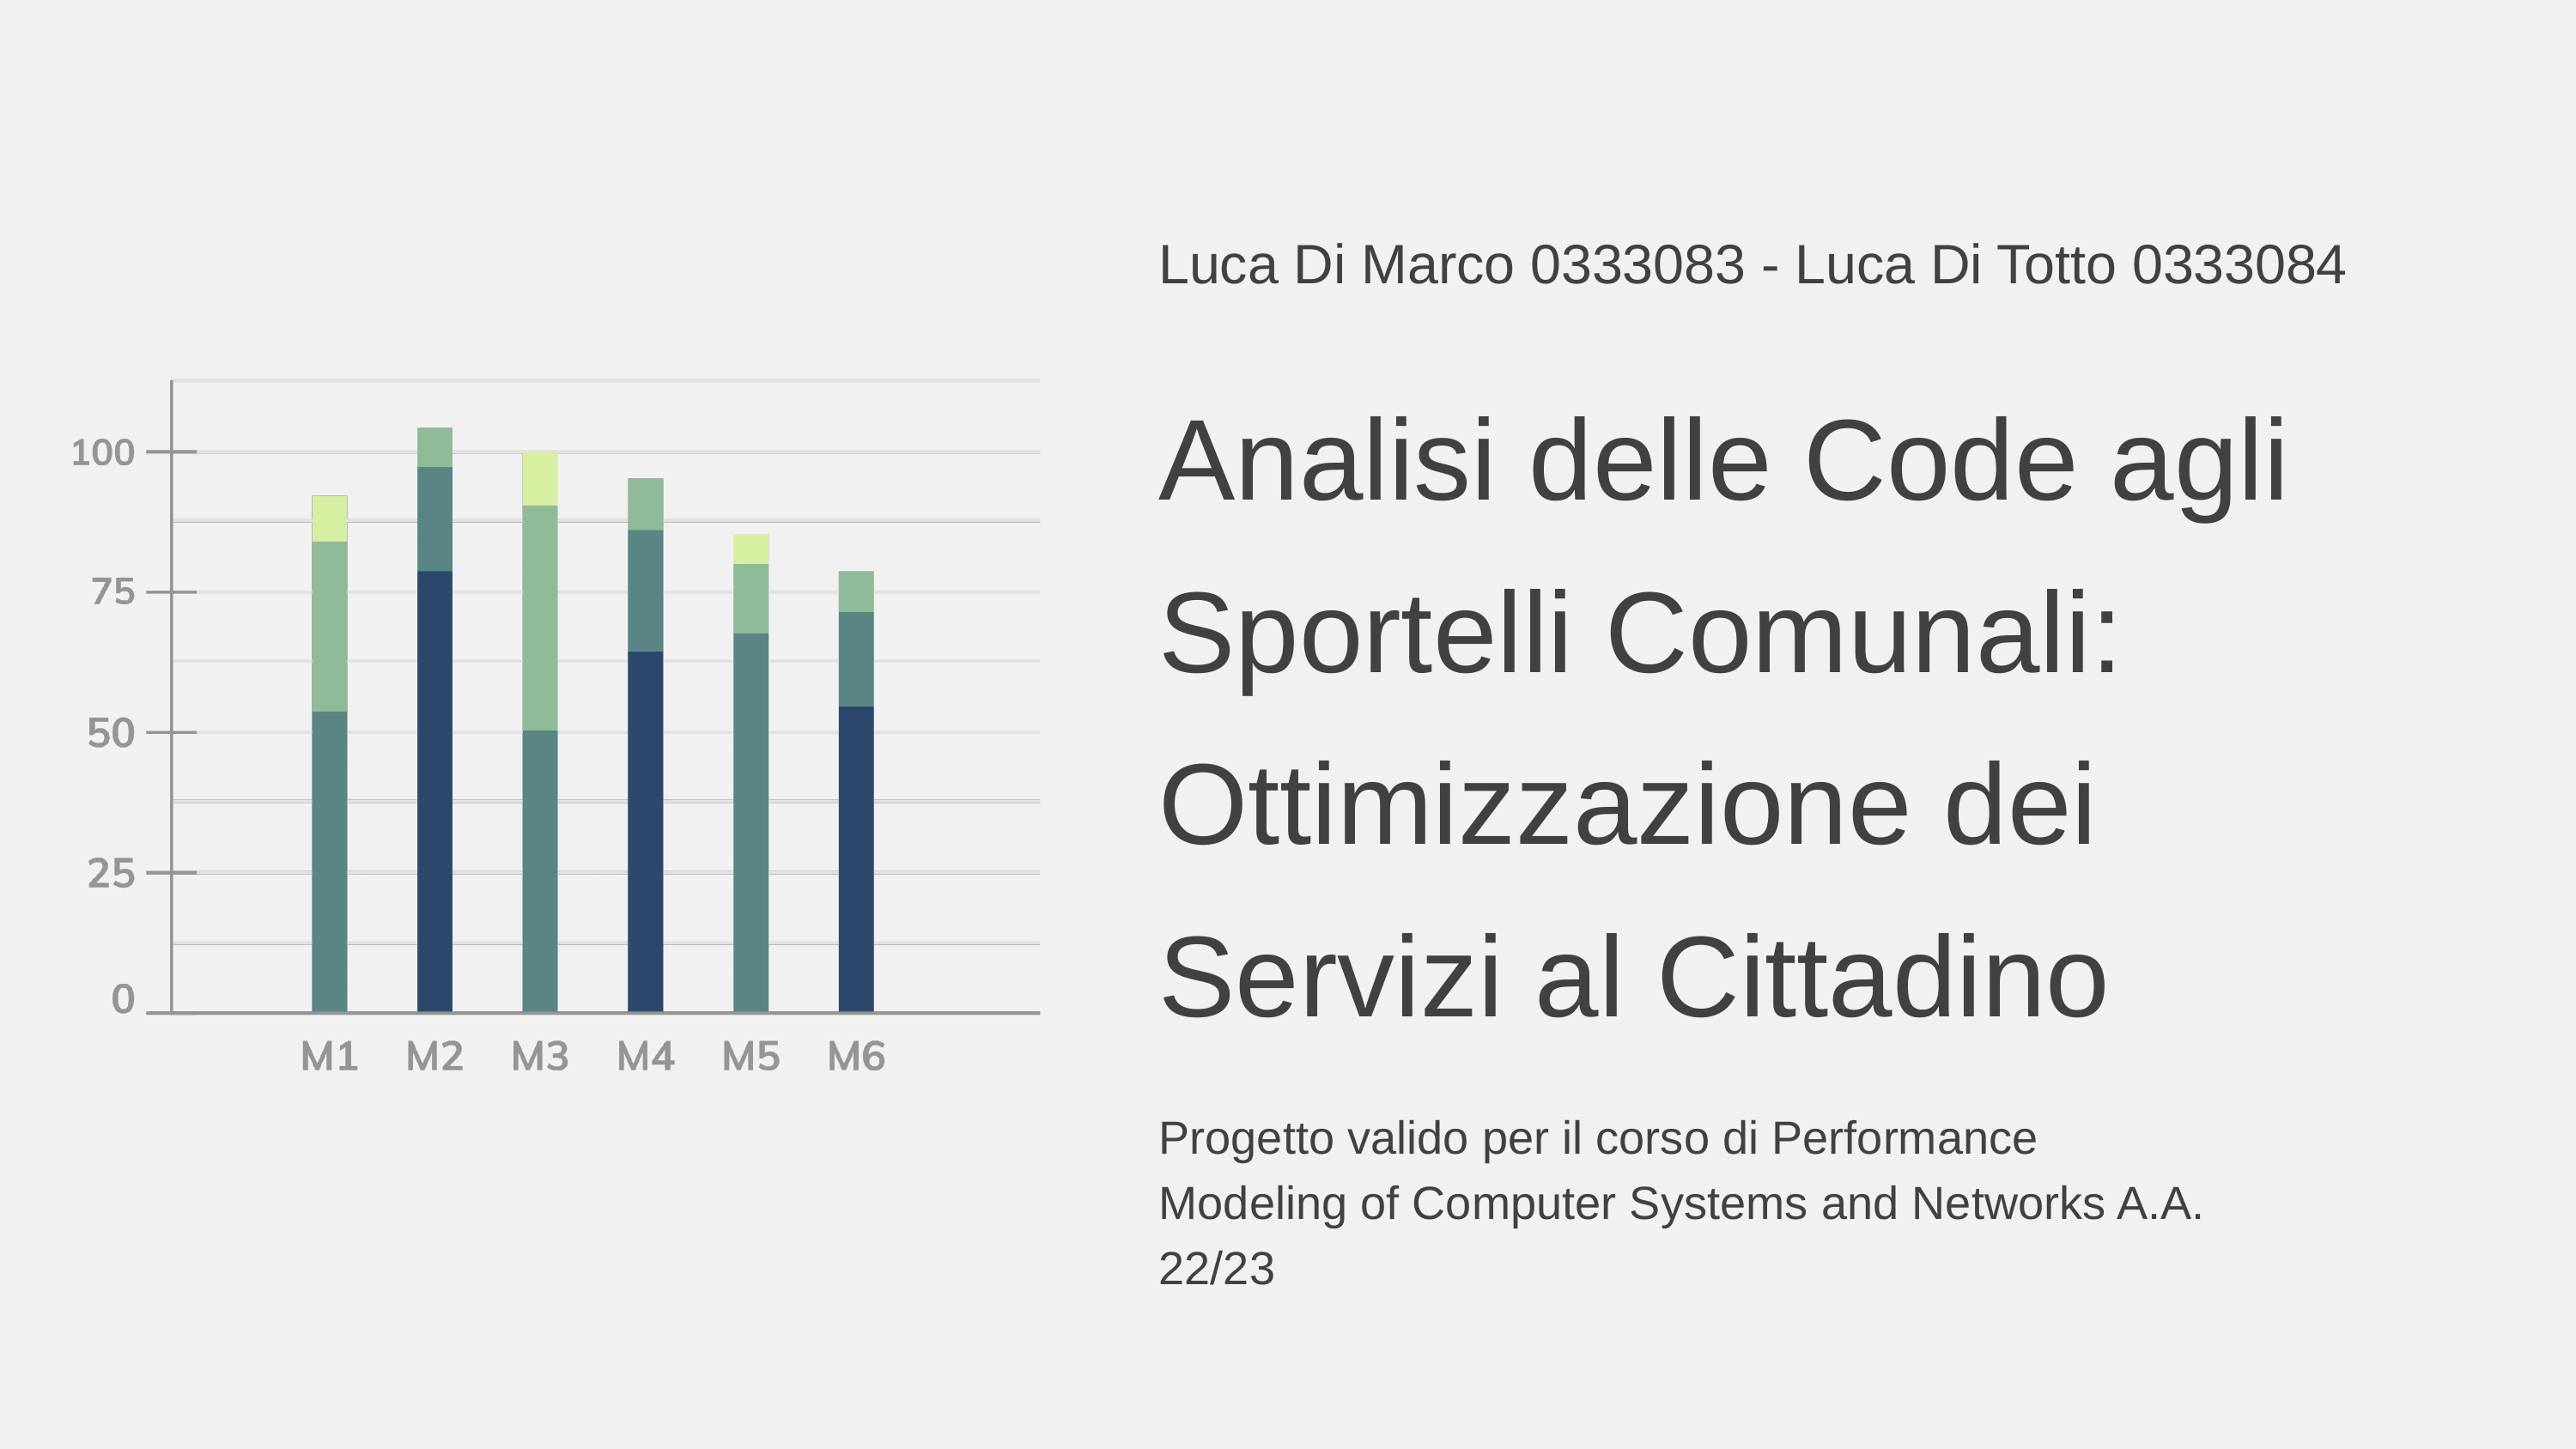

Luca Di Marco 0333083 - Luca Di Totto 0333084
Analisi delle Code agli Sportelli Comunali: Ottimizzazione dei Servizi al Cittadino
Progetto valido per il corso di Performance Modeling of Computer Systems and Networks A.A. 22/23